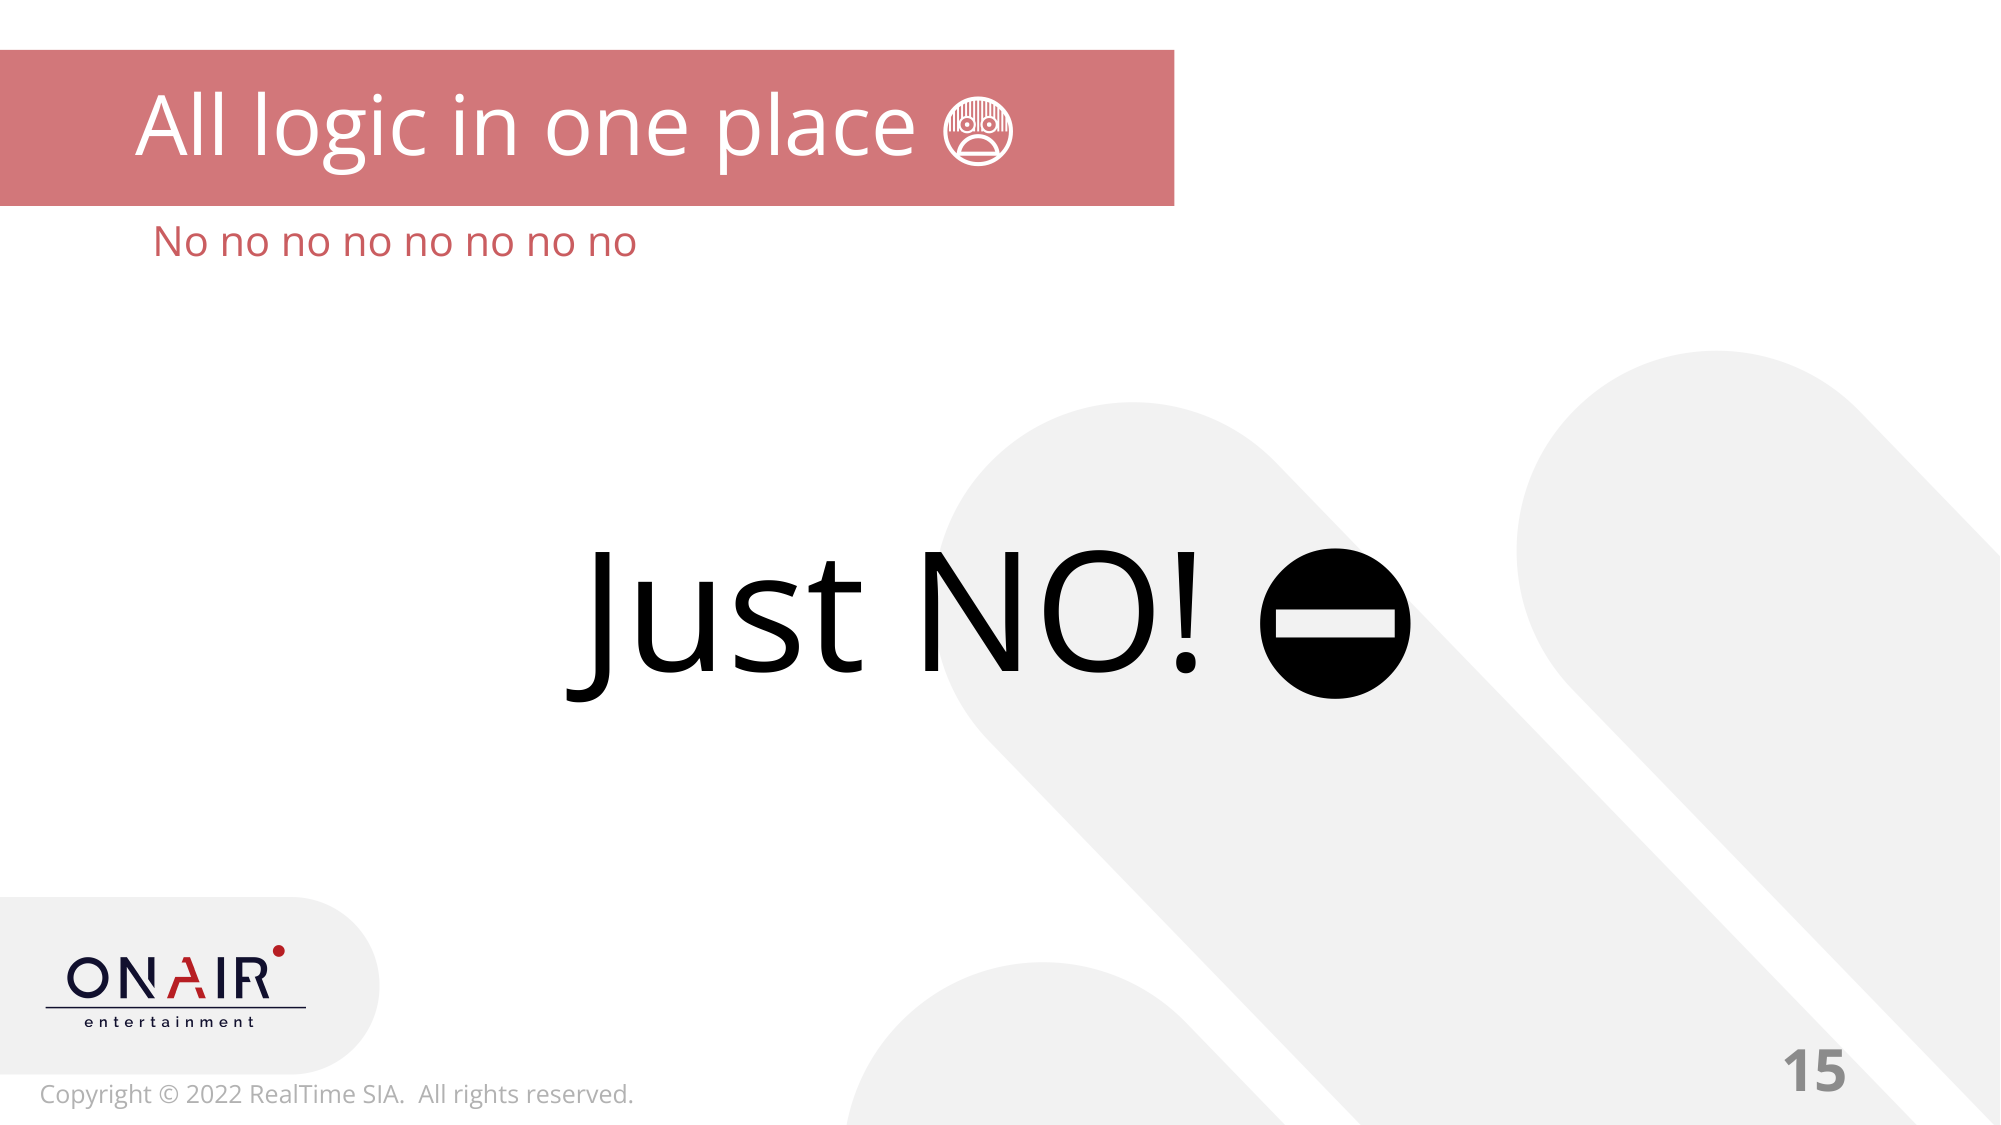

# All logic in one place 😨
No no no no no no no no
Just NO! ⛔
15
Copyright © 2022 RealTime SIA.  All rights reserved.